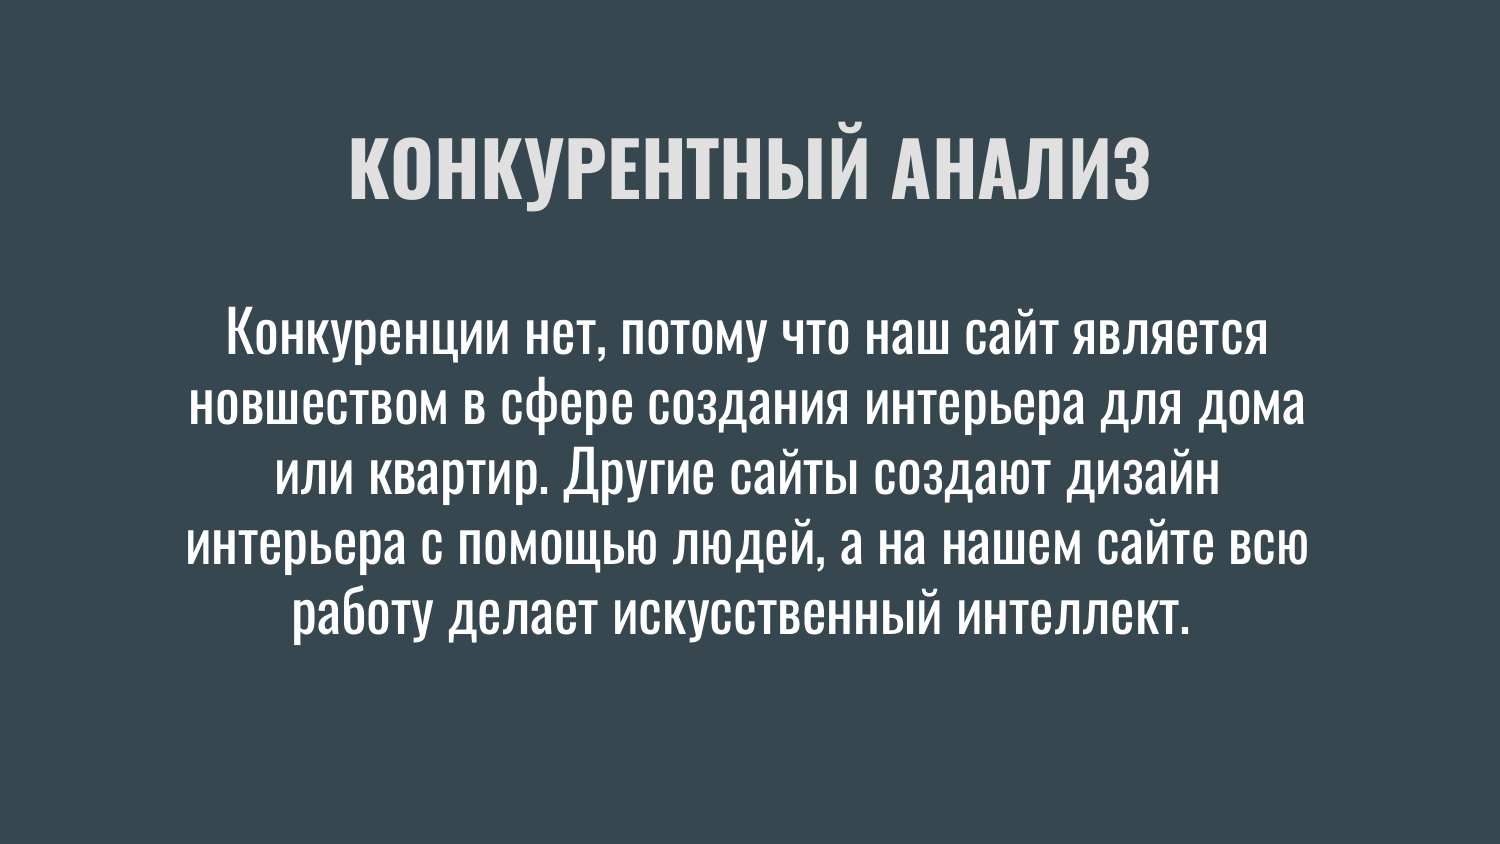

КОНКУРЕНТНЫЙ АНАЛИЗ
Конкуренции нет, потому что наш сайт является новшеством в сфере создания интерьера для дома или квартир. Другие сайты создают дизайн интерьера с помощью людей, а на нашем сайте всю работу делает искусственный интеллект.